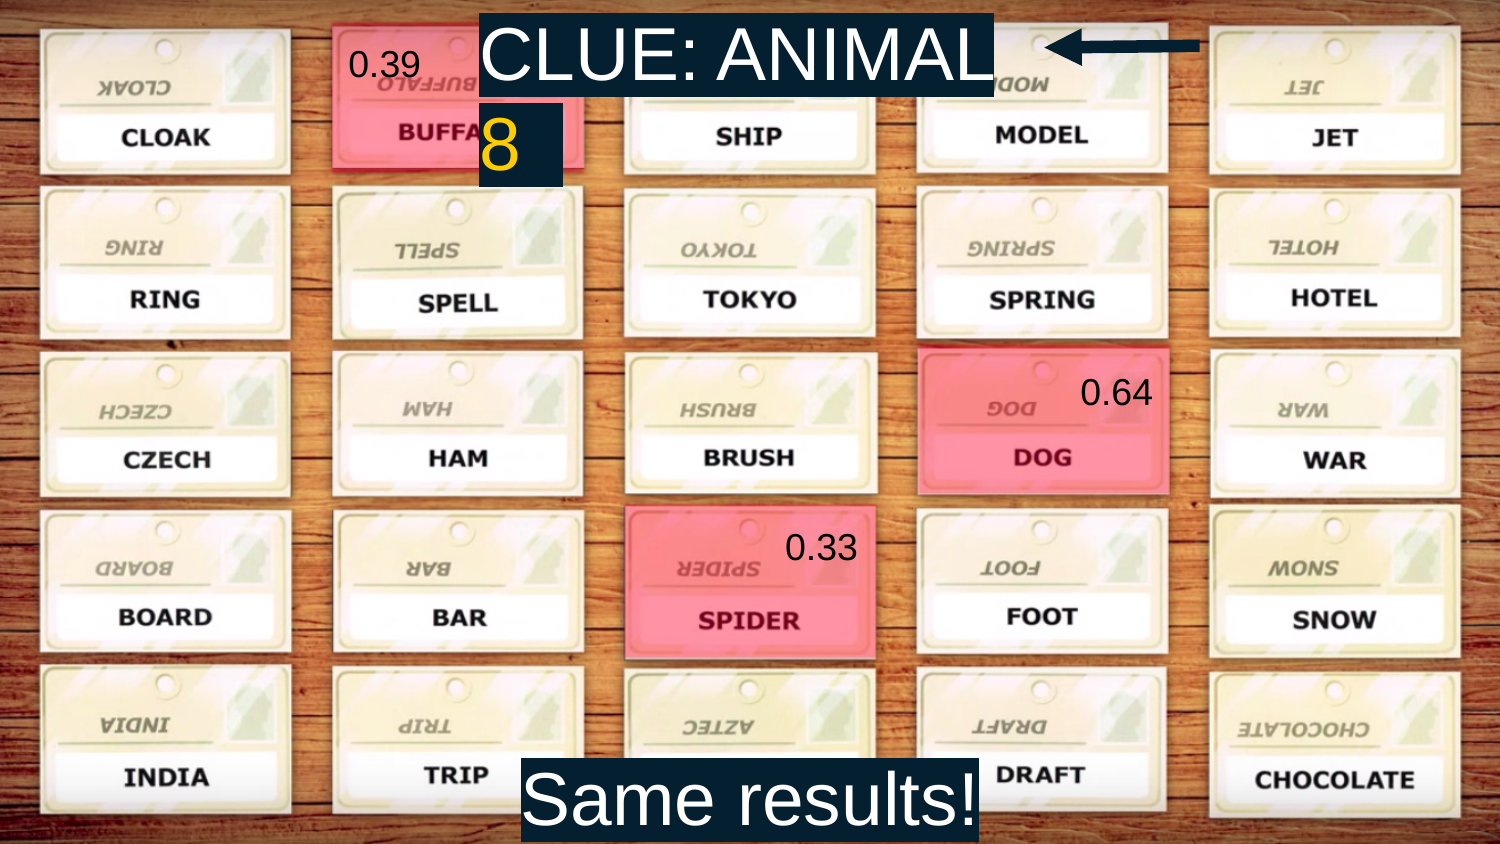

CLUE: ANIMAL 8
0.39
0.64
0.33
Same results!